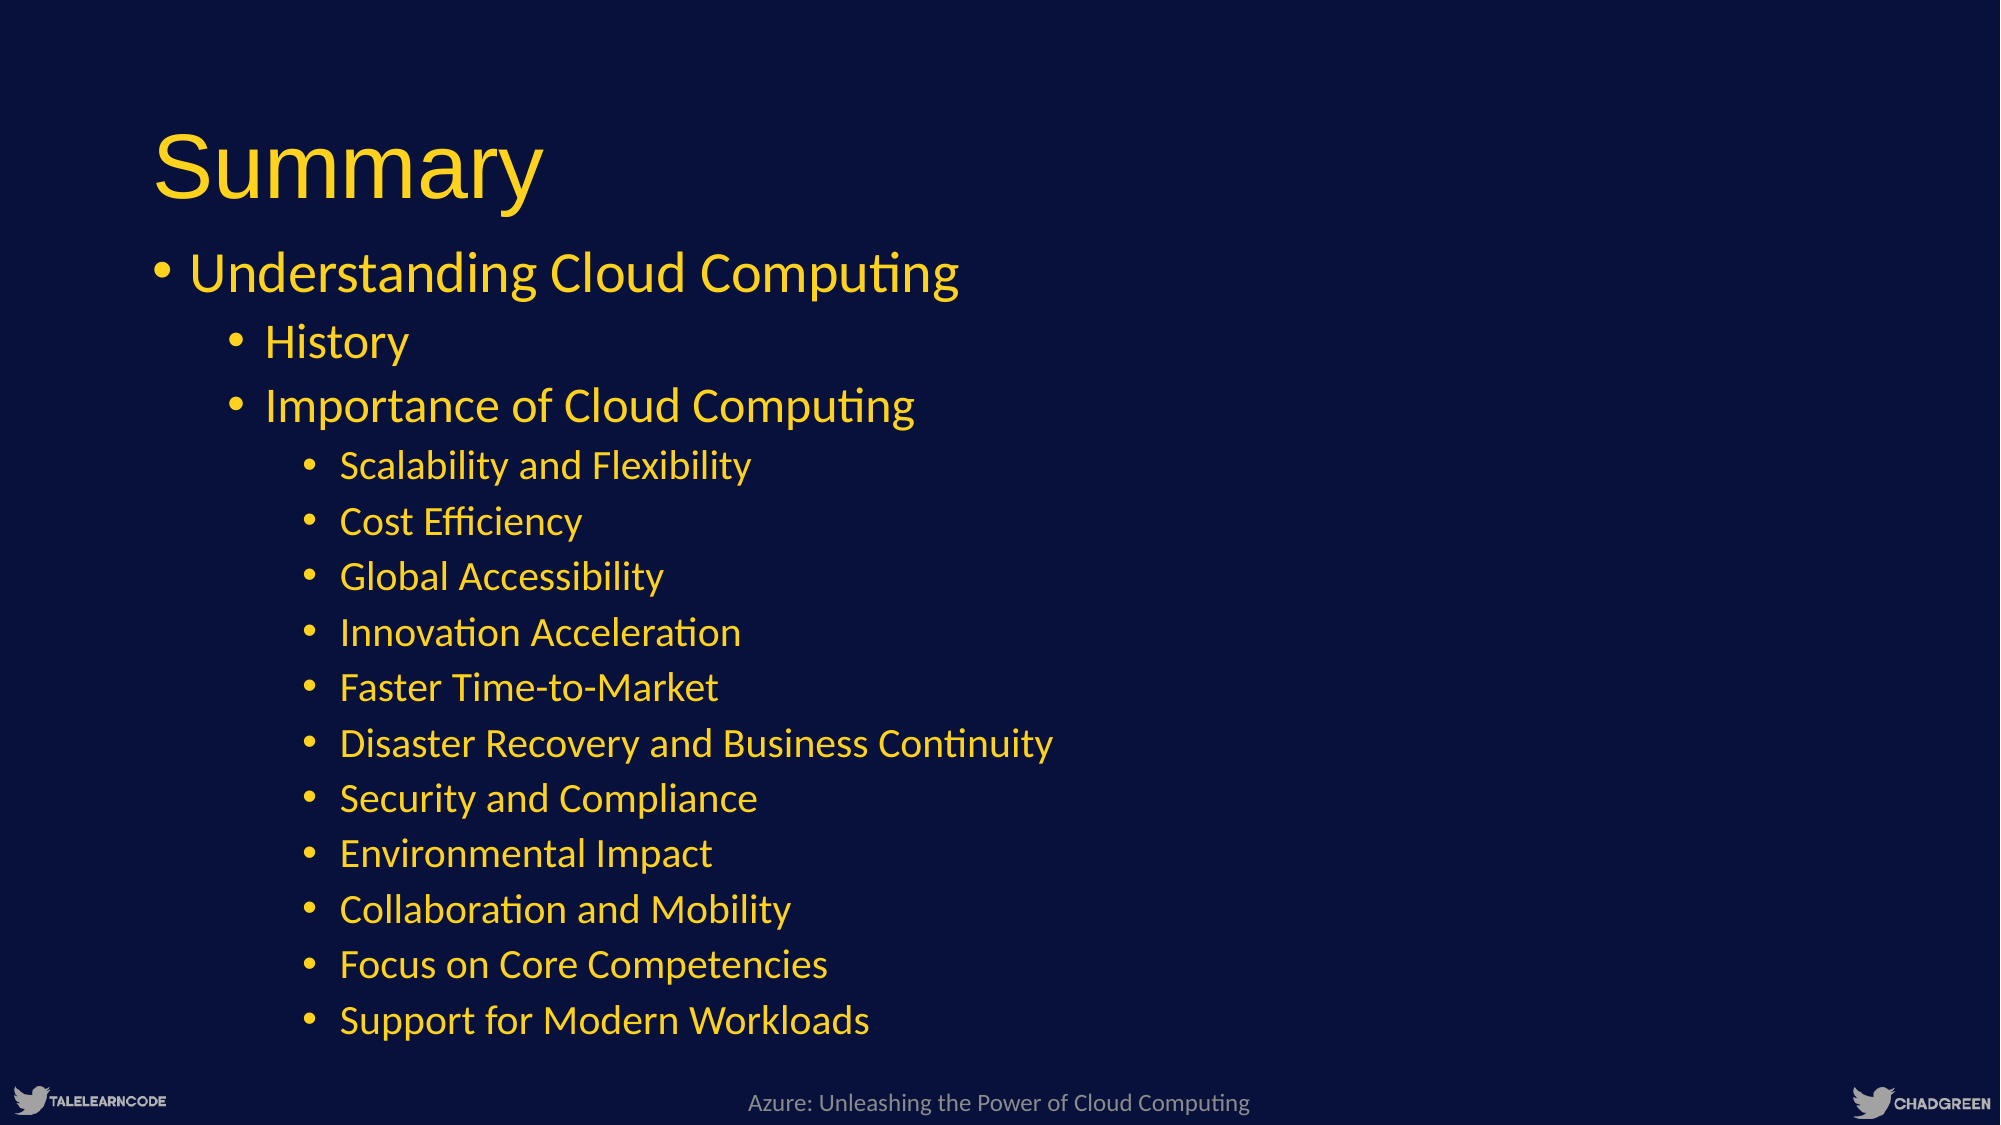

# Summary
Understanding Cloud Computing
History
Importance of Cloud Computing
Scalability and Flexibility
Cost Efficiency
Global Accessibility
Innovation Acceleration
Faster Time-to-Market
Disaster Recovery and Business Continuity
Security and Compliance
Environmental Impact
Collaboration and Mobility
Focus on Core Competencies
Support for Modern Workloads